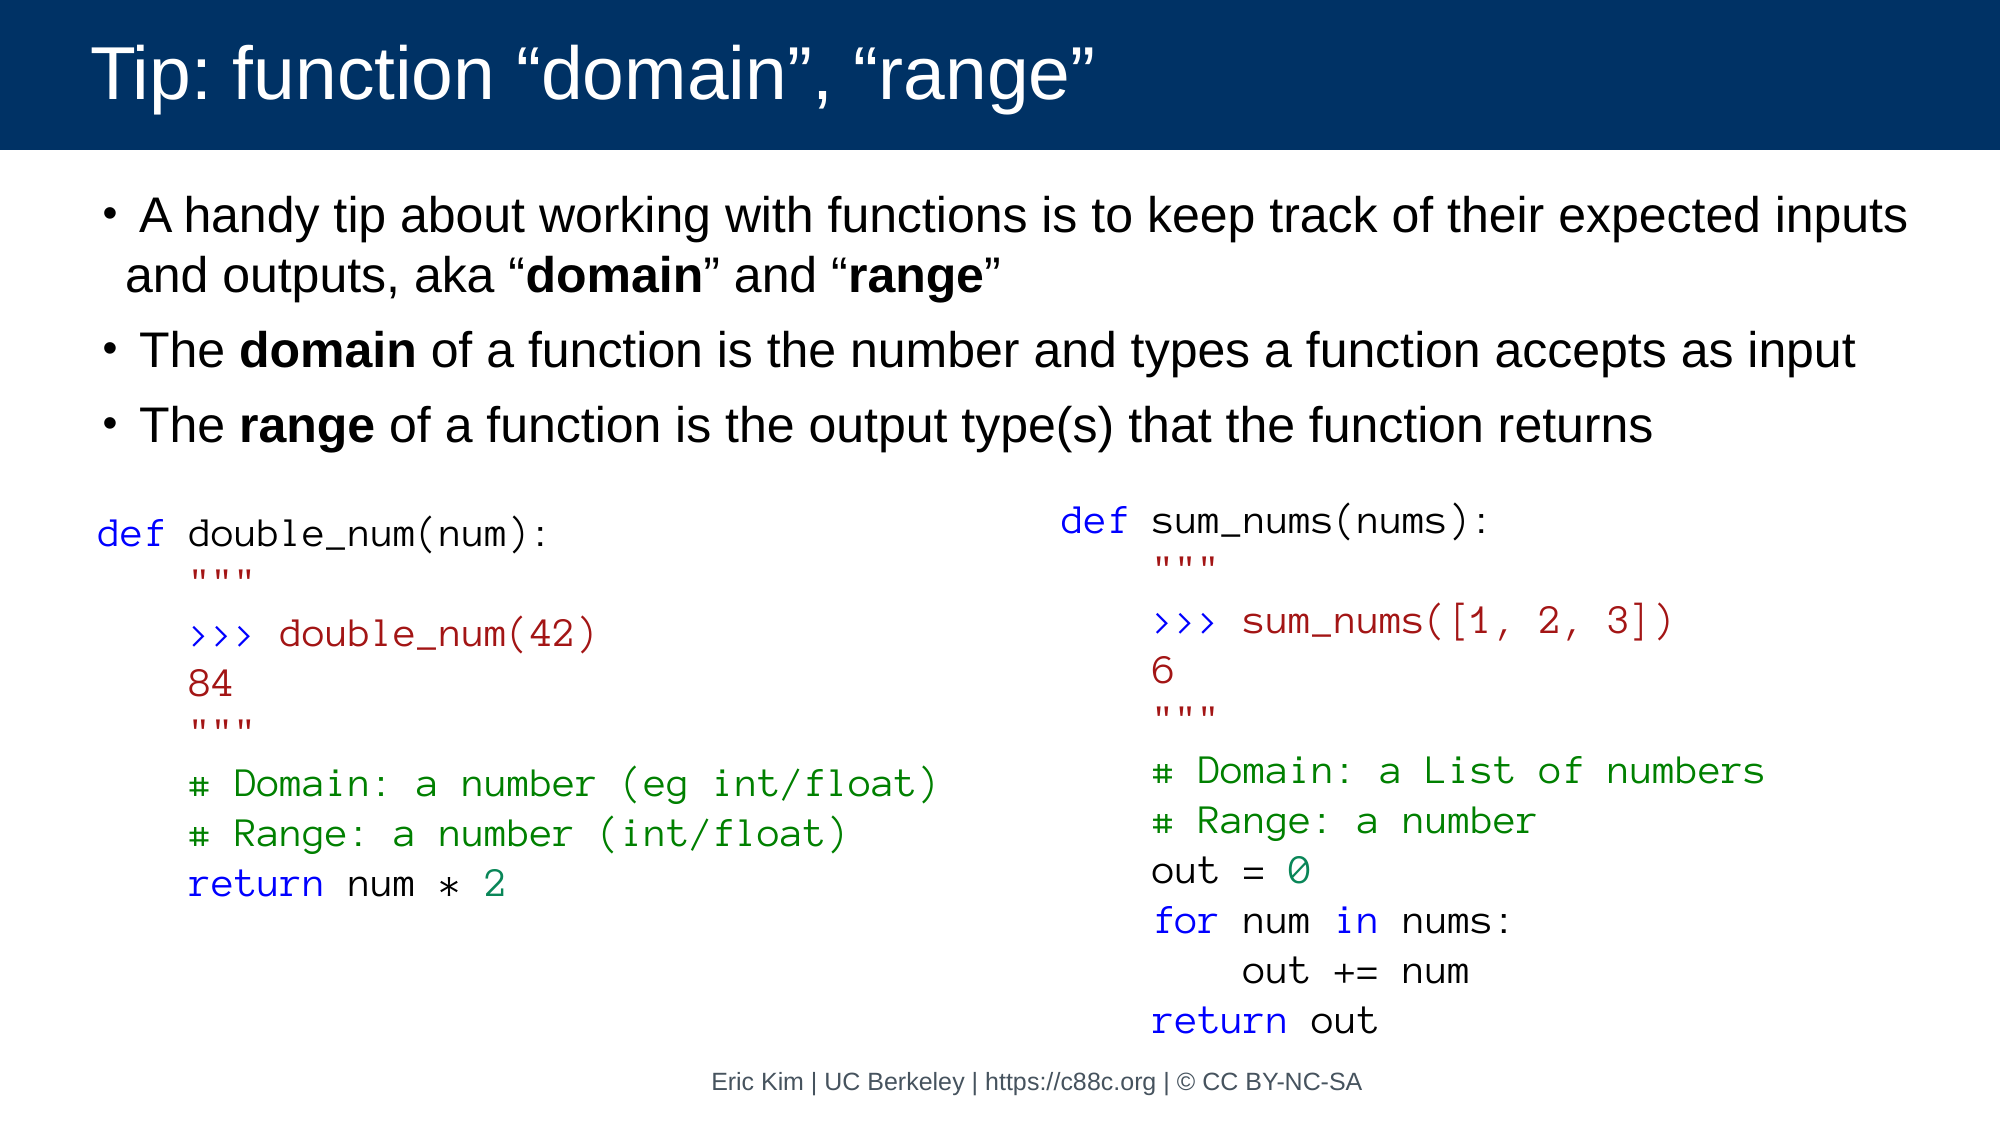

# Tip: function “domain”, “range”
 A handy tip about working with functions is to keep track of their expected inputs and outputs, aka “domain” and “range”
 The domain of a function is the number and types a function accepts as input
 The range of a function is the output type(s) that the function returns
def sum_nums(nums):
    """
    >>> sum_nums([1, 2, 3])
    6
    """
    # Domain: a List of numbers
    # Range: a number
    out = 0
    for num in nums:
        out += num
    return out

def double_num(num):
    """
    >>> double_num(42)
    84
    """
    # Domain: a number (eg int/float)
    # Range: a number (int/float)
    return num * 2
Eric Kim | UC Berkeley | https://c88c.org | © CC BY-NC-SA